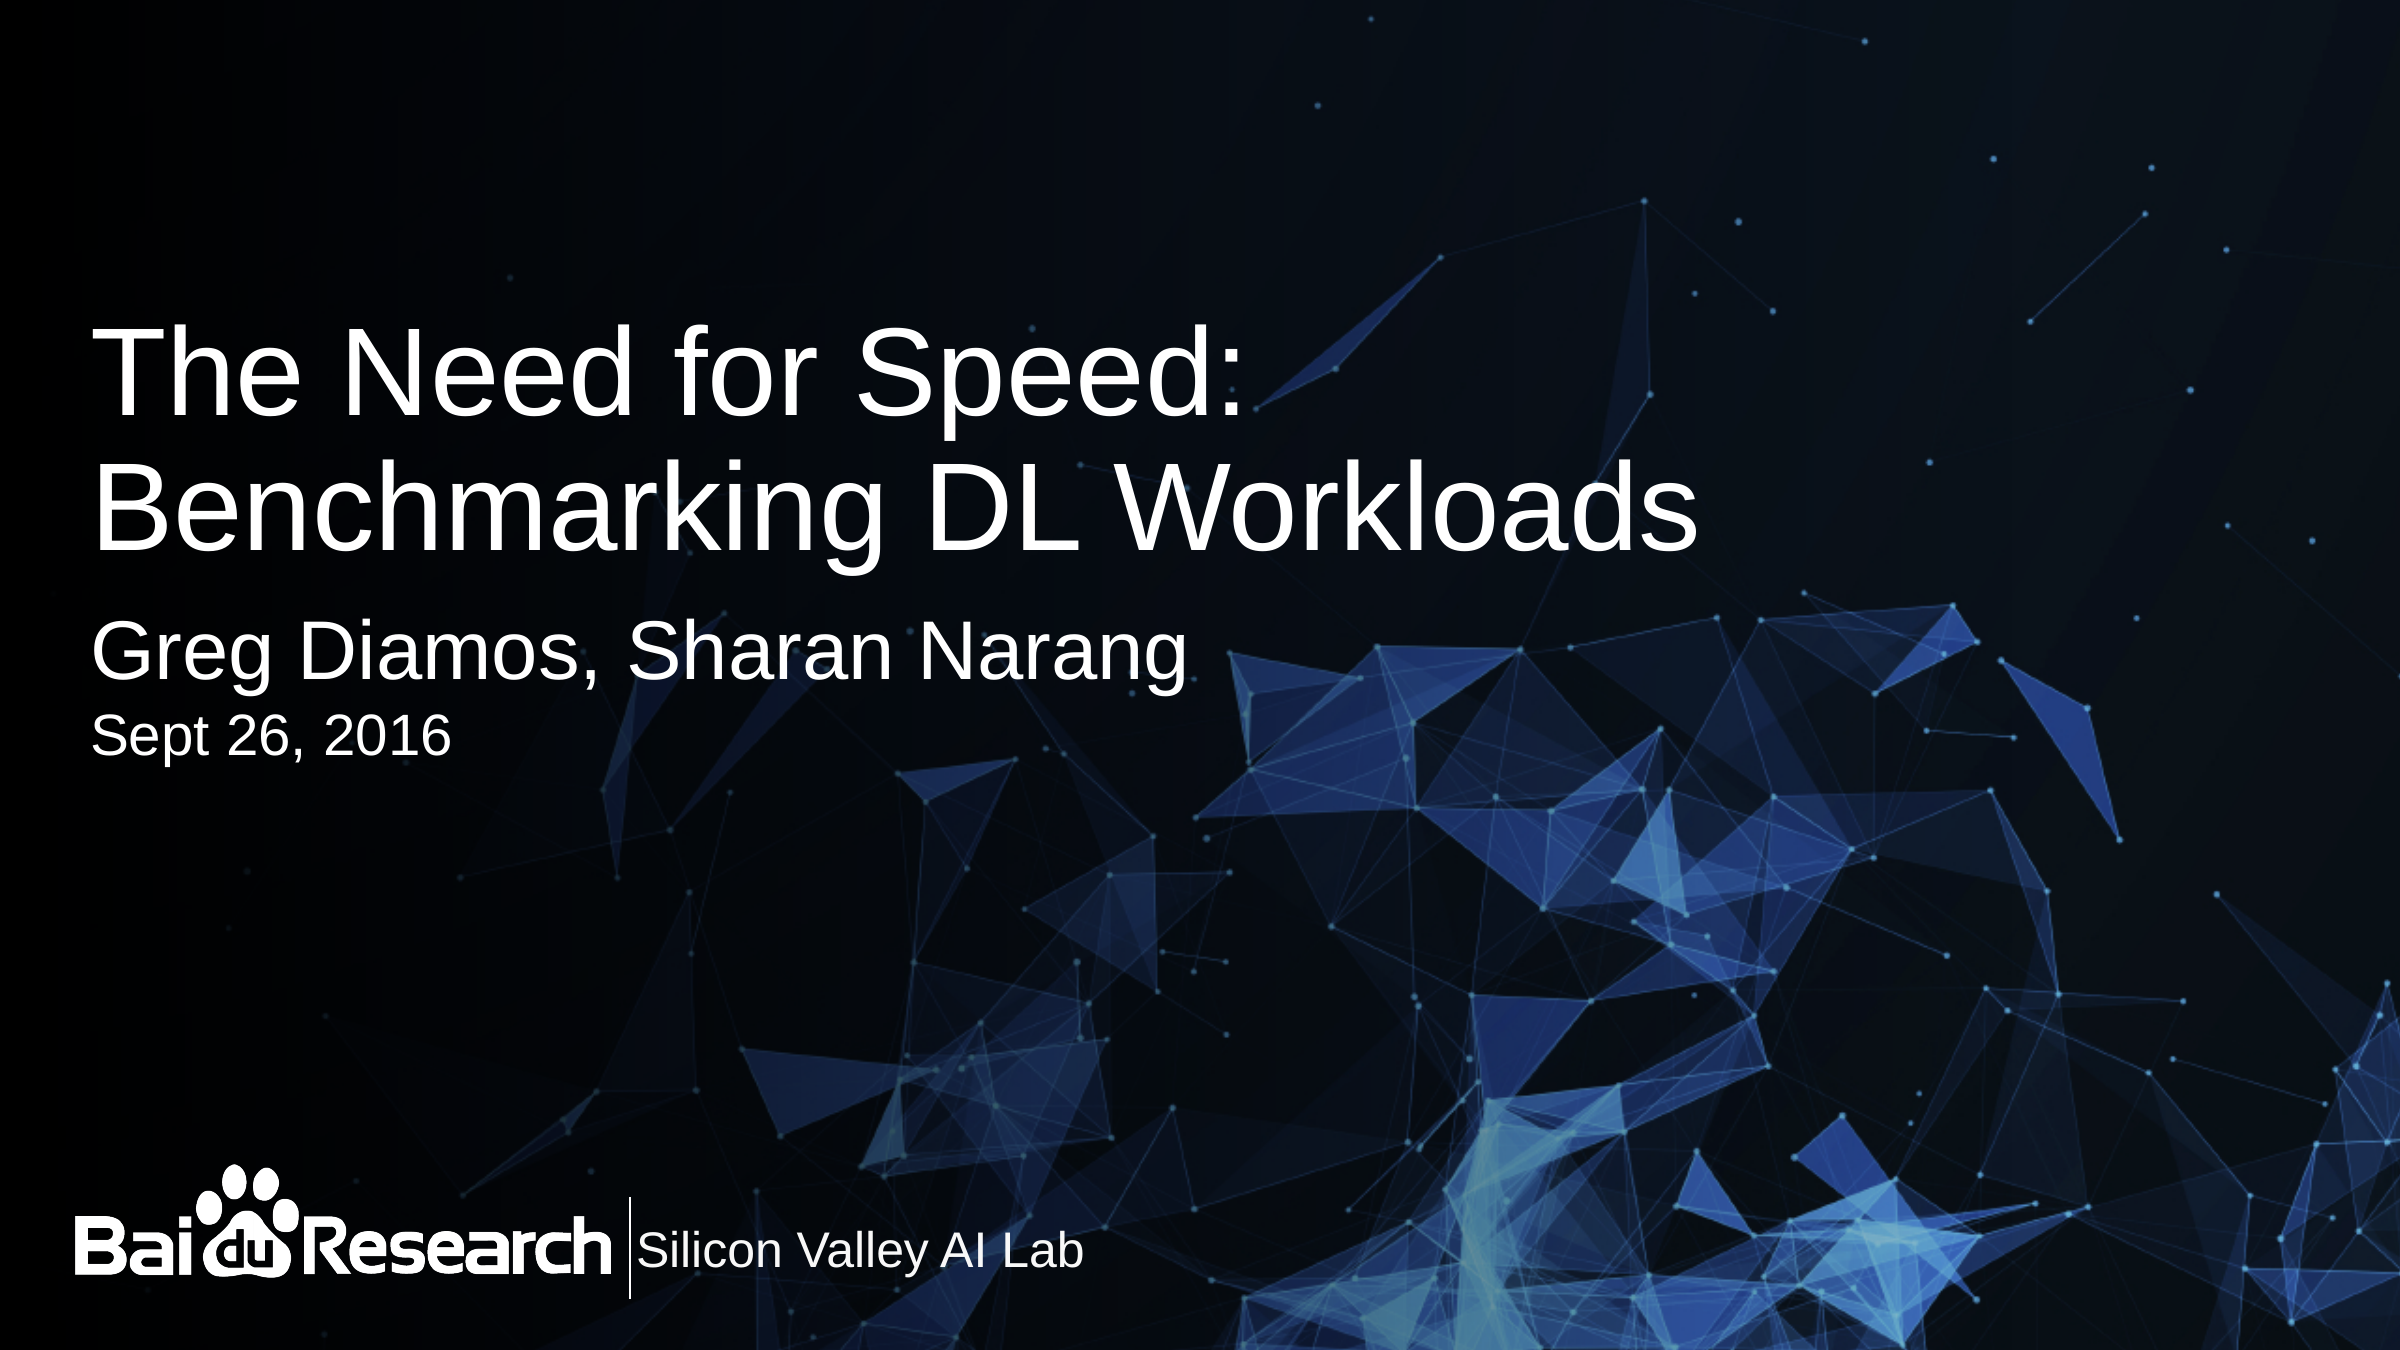

# The Need for Speed: Benchmarking DL Workloads
Greg Diamos, Sharan Narang
Sept 26, 2016